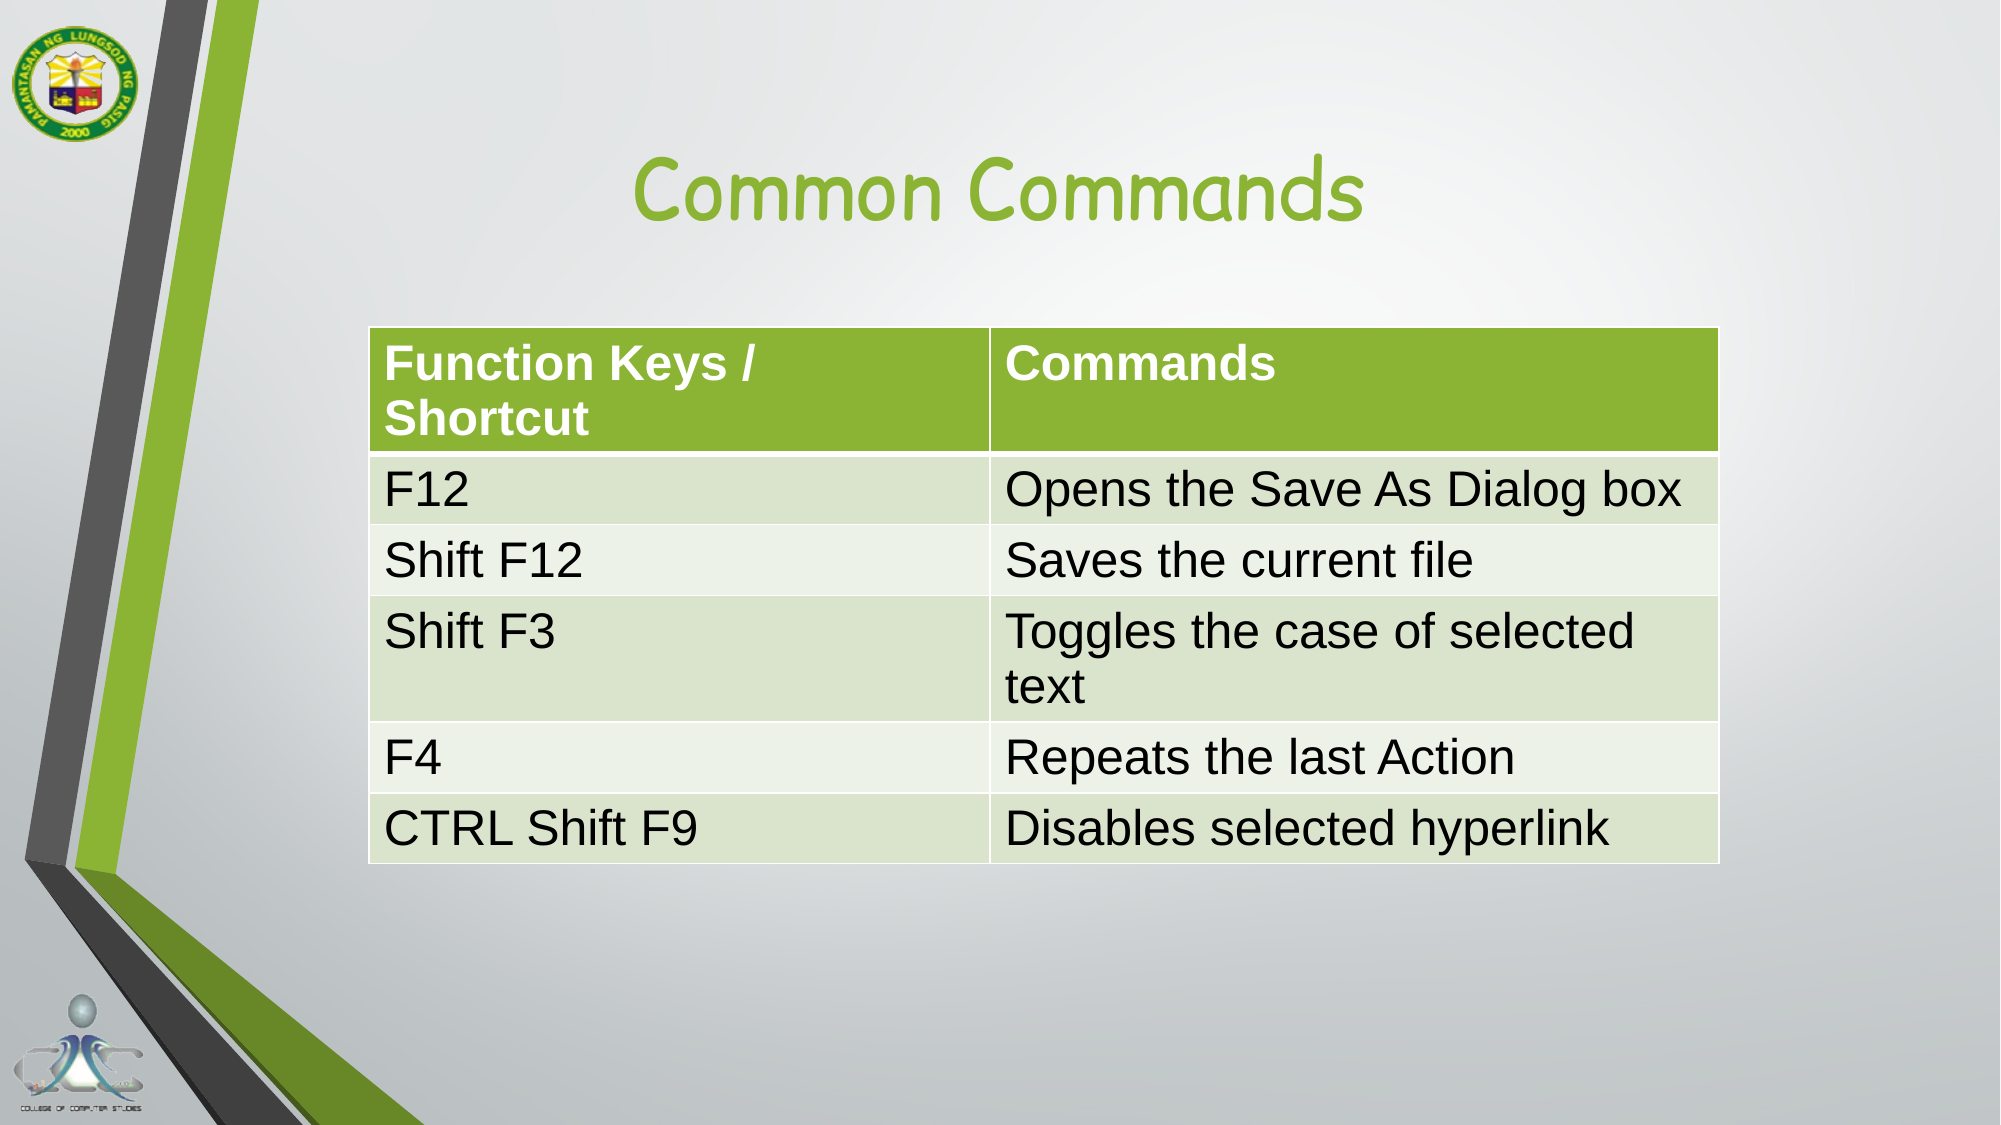

# Common Commands
| Function Keys / Shortcut | Commands |
| --- | --- |
| F12 | Opens the Save As Dialog box |
| Shift F12 | Saves the current file |
| Shift F3 | Toggles the case of selected text |
| F4 | Repeats the last Action |
| CTRL Shift F9 | Disables selected hyperlink |